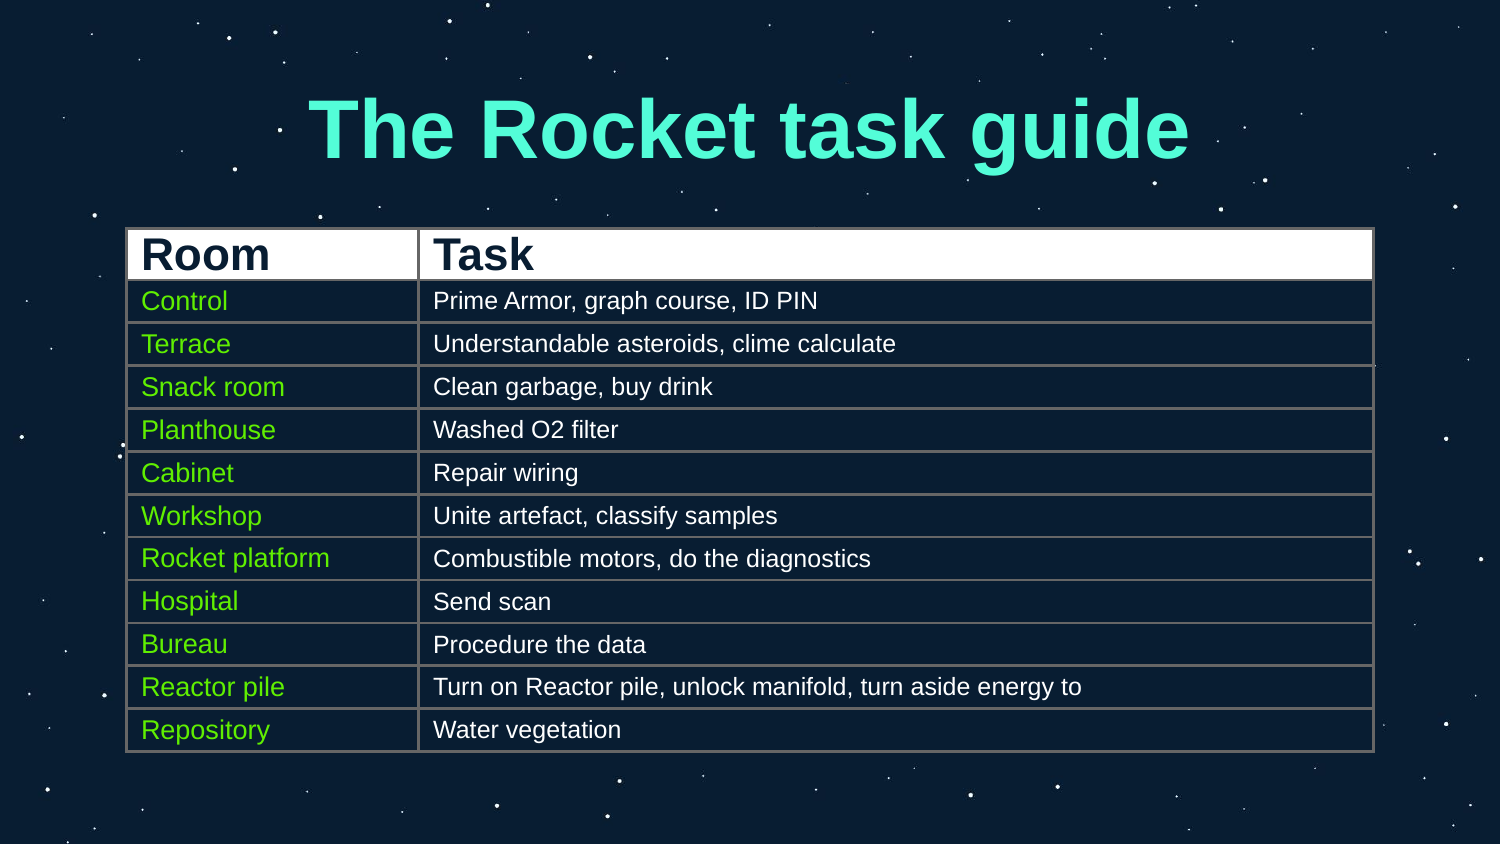

# The Rocket task guide
| Room | Task |
| --- | --- |
| Control | Prime Armor, graph course, ID PIN |
| Terrace | Understandable asteroids, clime calculate |
| Snack room | Clean garbage, buy drink |
| Planthouse | Washed O2 filter |
| Cabinet | Repair wiring |
| Workshop | Unite artefact, classify samples |
| Rocket platform | Combustible motors, do the diagnostics |
| Hospital | Send scan |
| Bureau | Procedure the data |
| Reactor pile | Turn on Reactor pile, unlock manifold, turn aside energy to |
| Repository | Water vegetation |